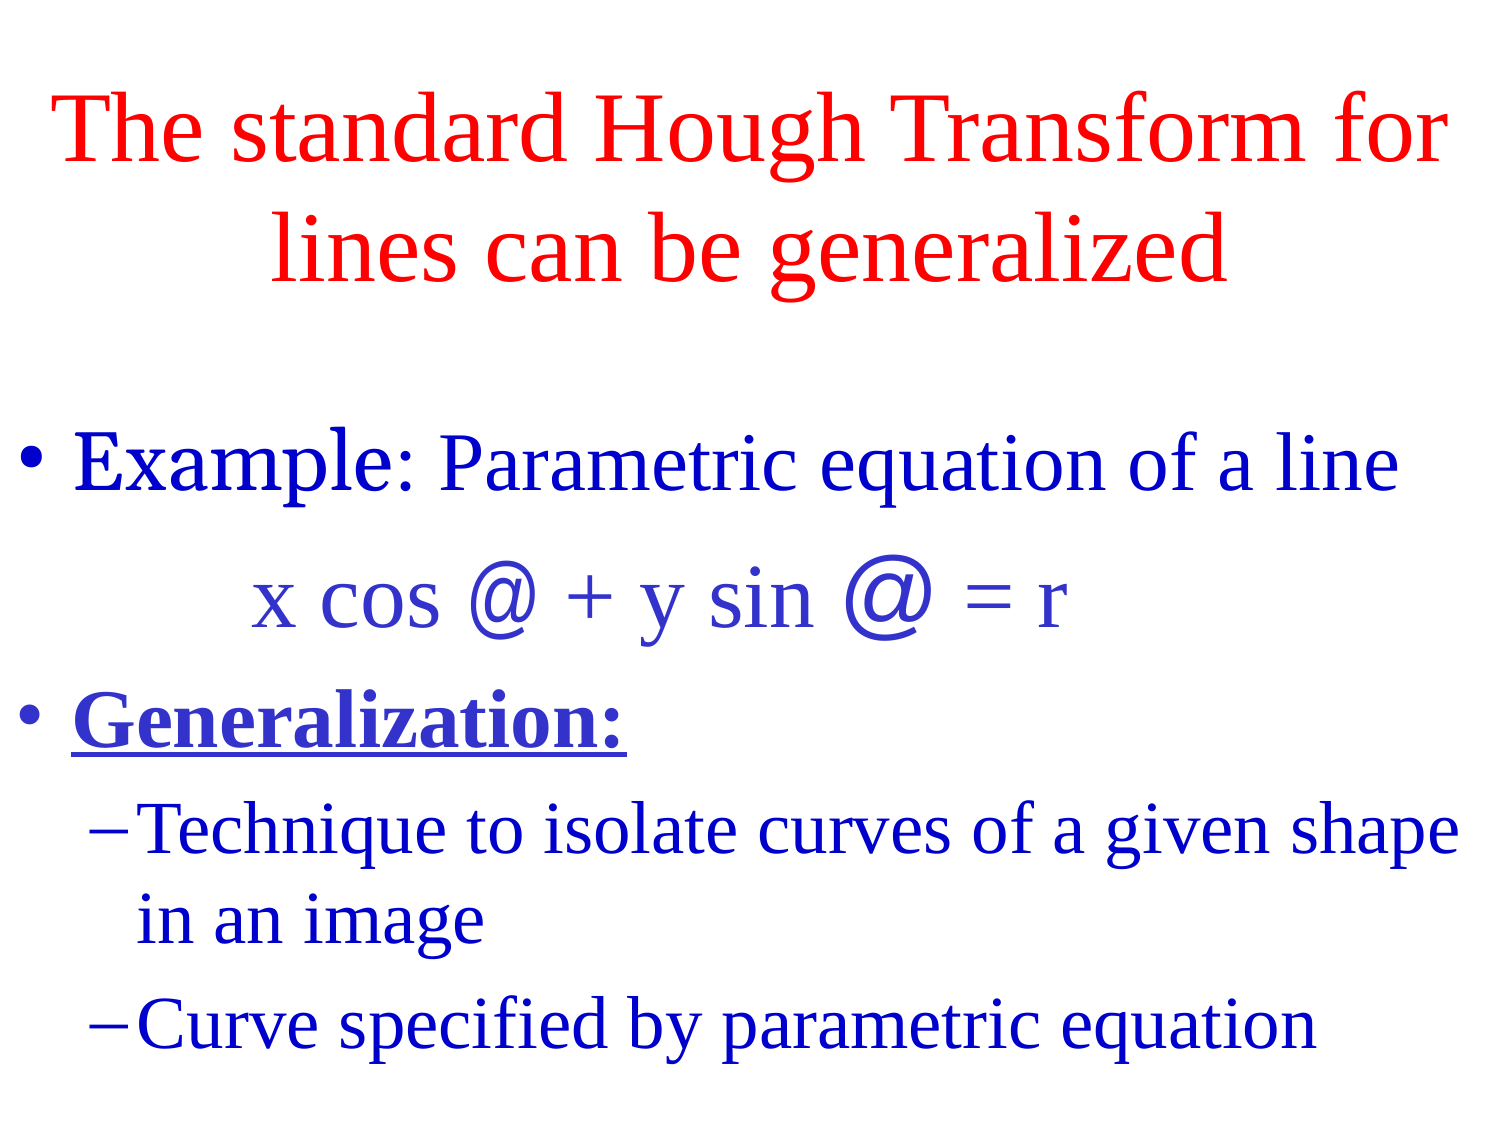

# The standard Hough Transform for lines can be generalized
Example: Parametric equation of a line
       x cos @ + y sin @ = r
Generalization:
Technique to isolate curves of a given shape in an image
Curve specified by parametric equation